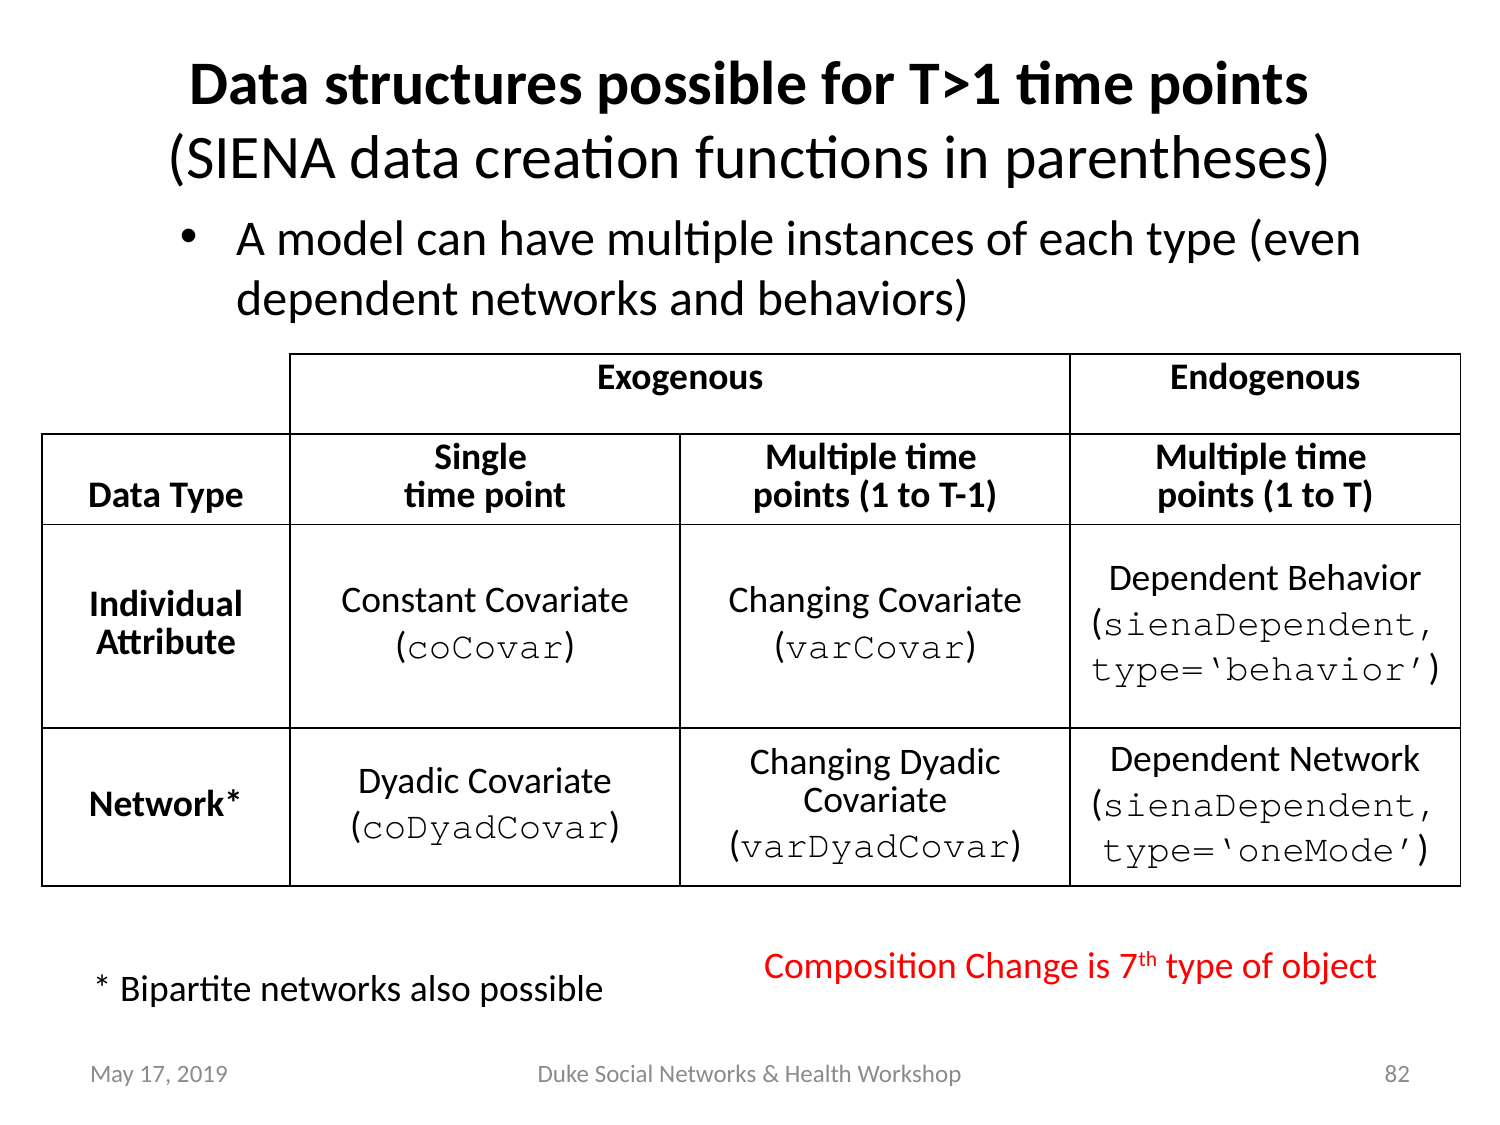

Data structures possible for T>1 time points
(SIENA data creation functions in parentheses)
A model can have multiple instances of each type (even dependent networks and behaviors)
|  | Exogenous |  | Endogenous |
| --- | --- | --- | --- |
| Data Type | Single time point | Multiple time points (1 to T-1) | Multiple time points (1 to T) |
| Individual Attribute | Constant Covariate (coCovar) | Changing Covariate (varCovar) | Dependent Behavior (sienaDependent, type=‘behavior’) |
| Network\* | Dyadic Covariate (coDyadCovar) | Changing Dyadic Covariate (varDyadCovar) | Dependent Network (sienaDependent, type=‘oneMode’) |
Composition Change is 7th type of object
* Bipartite networks also possible
May 17, 2019
Duke Social Networks & Health Workshop
82